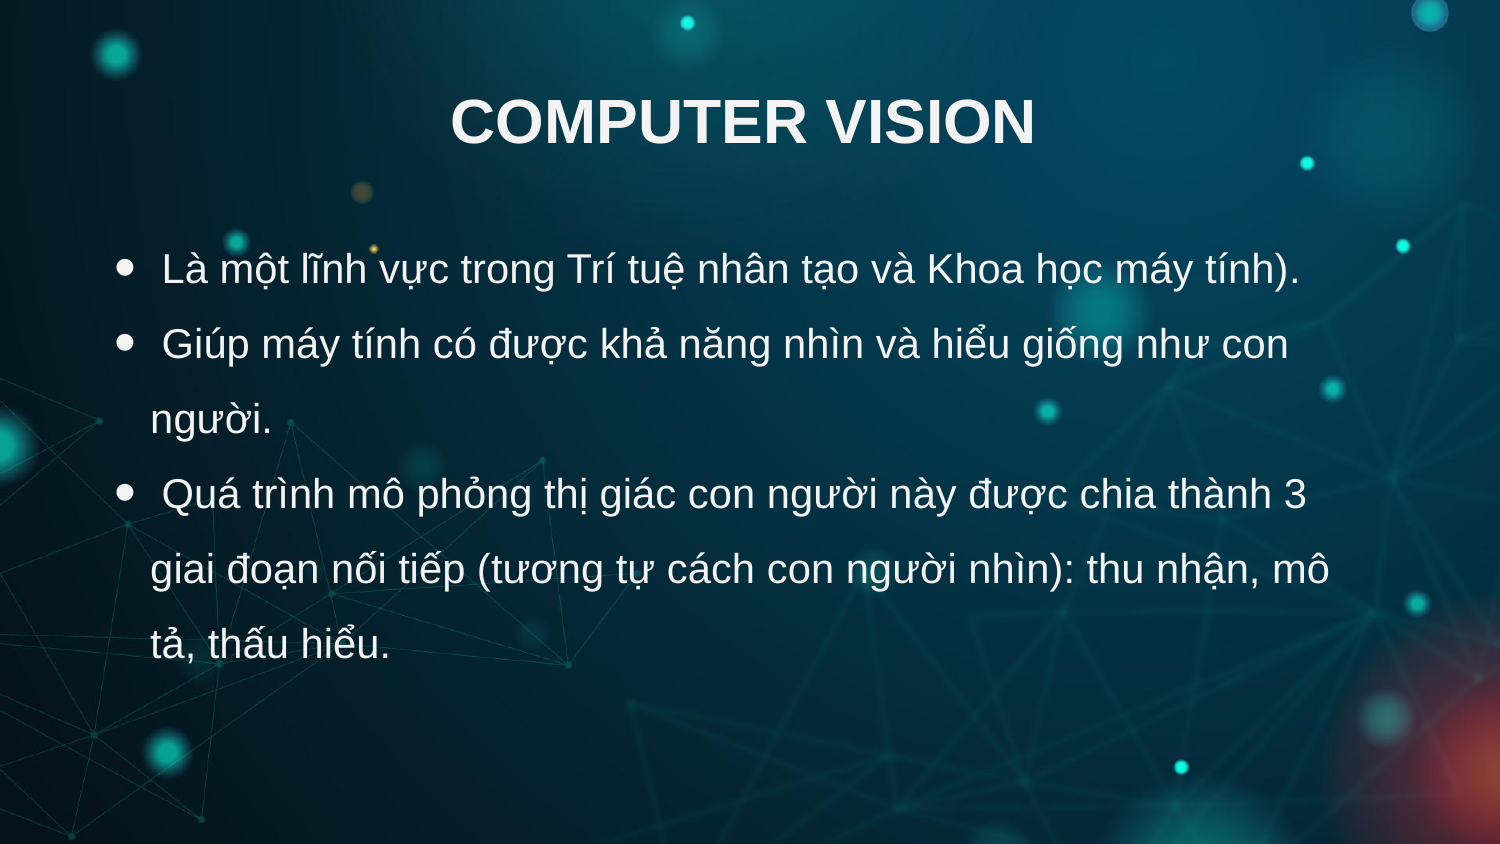

# COMPUTER VISION
 Là một lĩnh vực trong Trí tuệ nhân tạo và Khoa học máy tính).
 Giúp máy tính có được khả năng nhìn và hiểu giống như con người.
 Quá trình mô phỏng thị giác con người này được chia thành 3 giai đoạn nối tiếp (tương tự cách con người nhìn): thu nhận, mô tả, thấu hiểu.